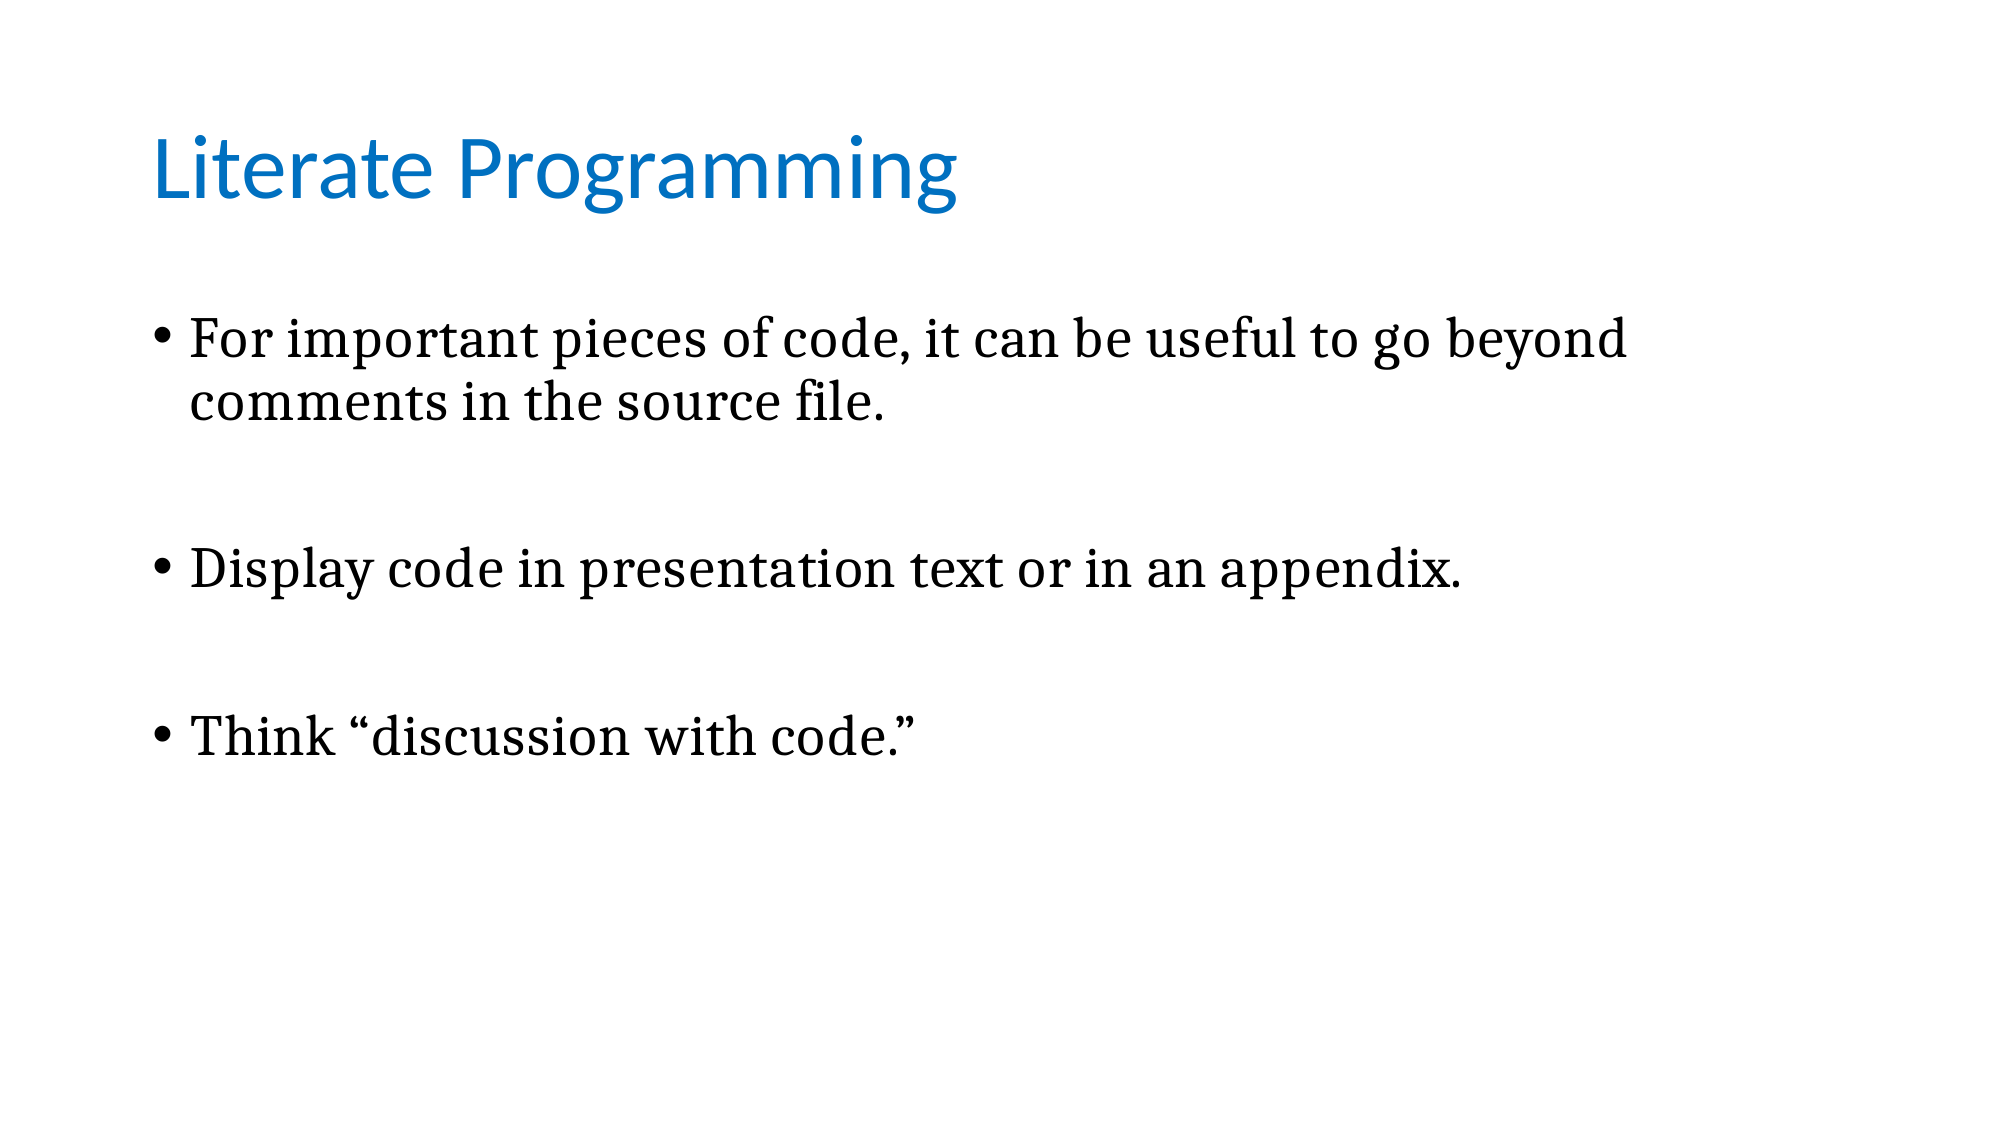

# Literate Programming
For important pieces of code, it can be useful to go beyond comments in the source file.

Display code in presentation text or in an appendix.

Think “discussion with code.”